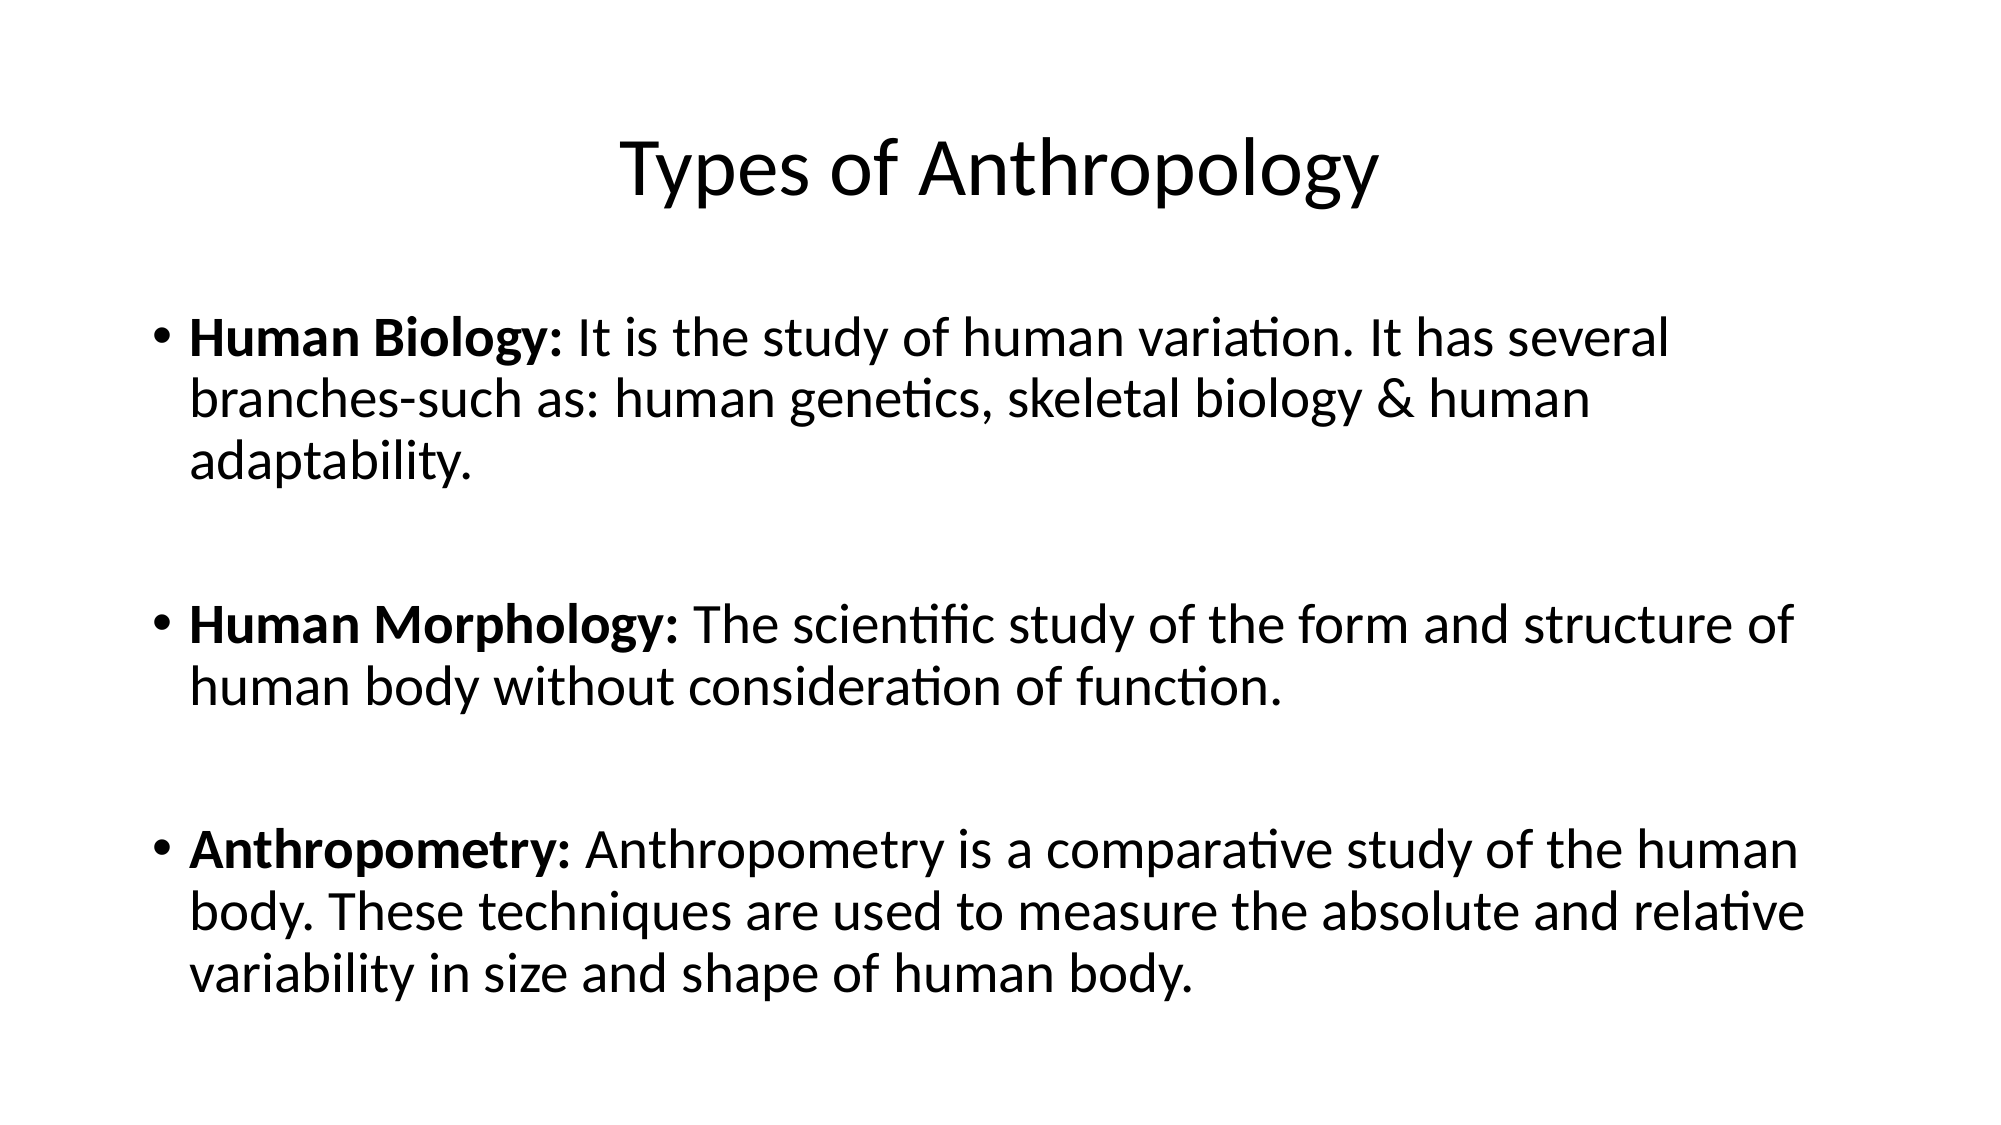

# Types of Anthropology
Human Biology: It is the study of human variation. It has several branches-such as: human genetics, skeletal biology & human adaptability.

Human Morphology: The scientific study of the form and structure of human body without consideration of function.

Anthropometry: Anthropometry is a comparative study of the human body. These techniques are used to measure the absolute and relative variability in size and shape of human body.